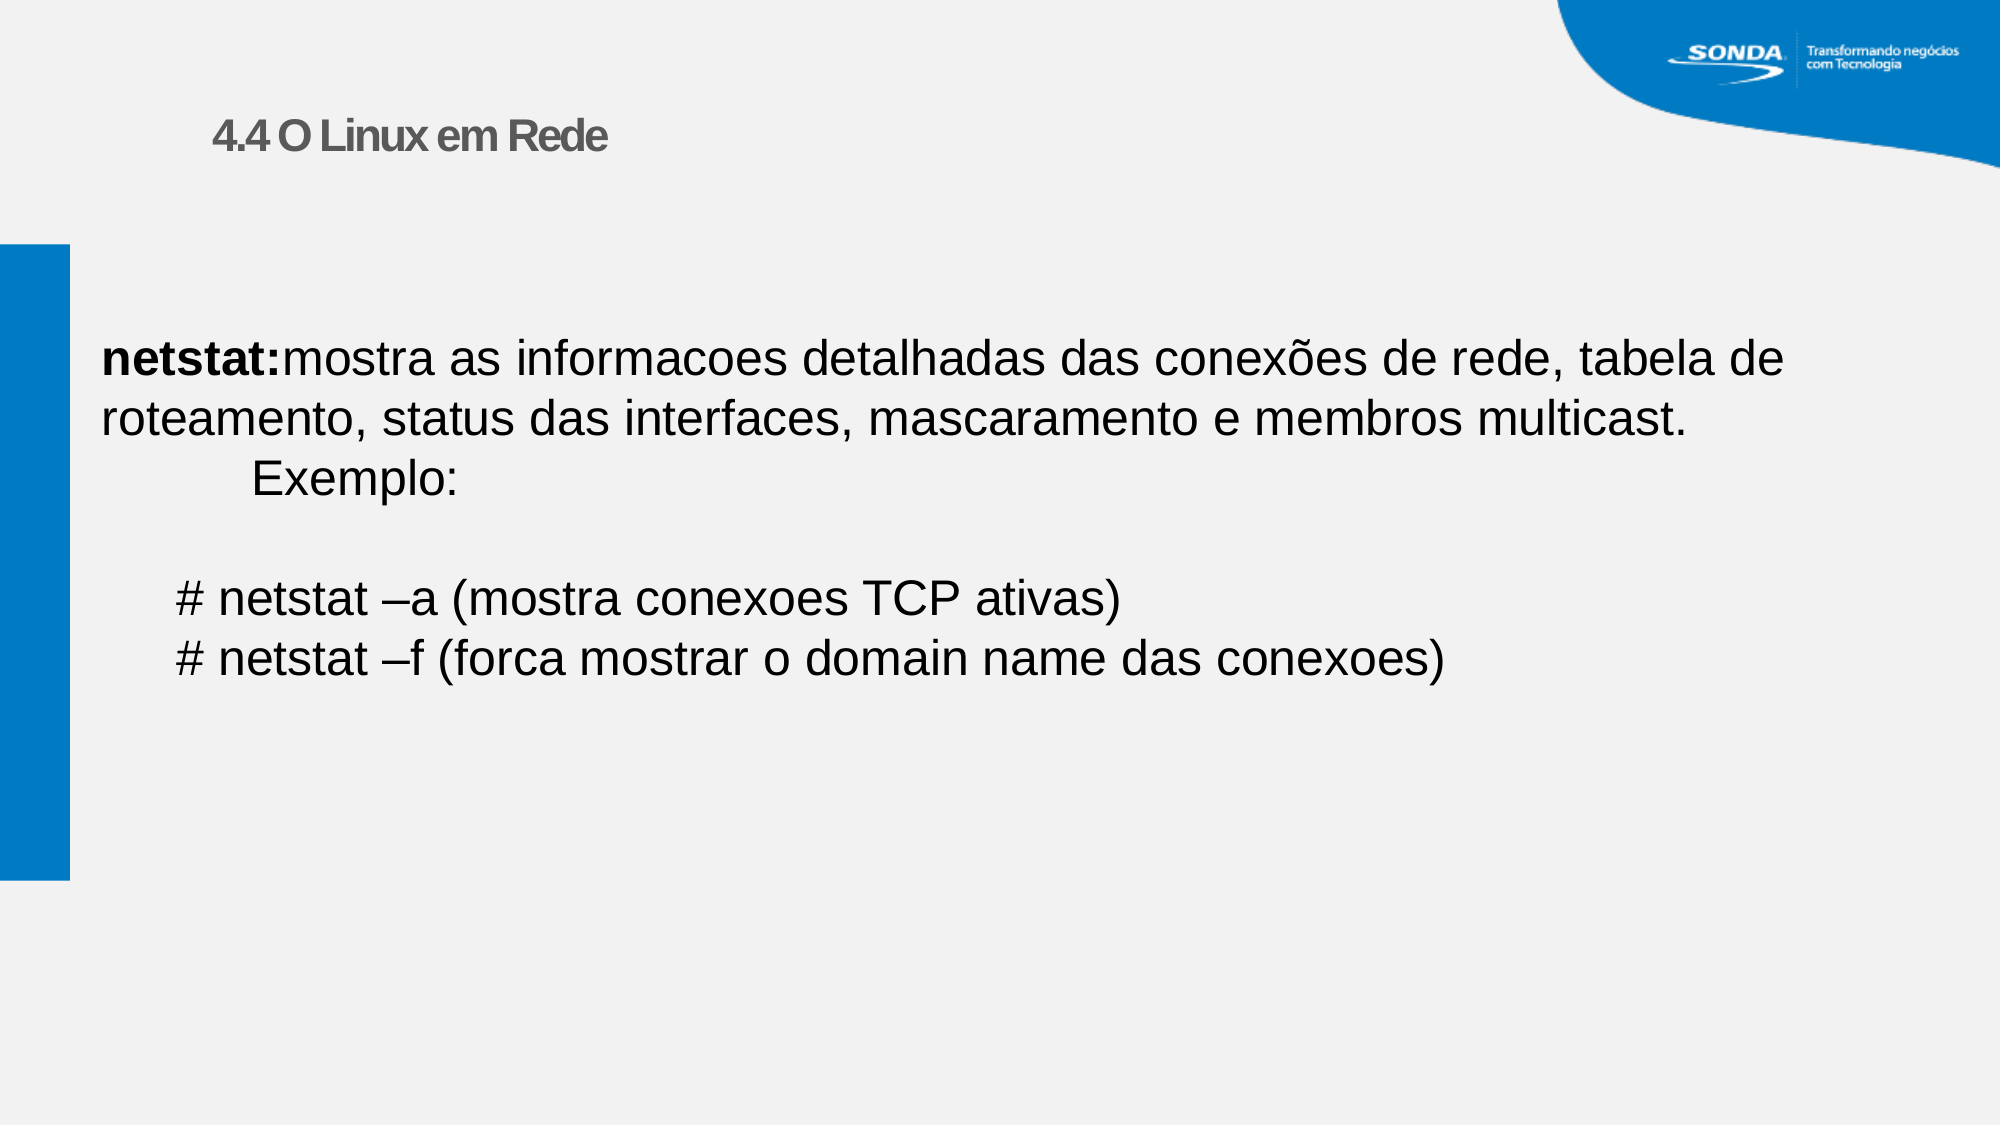

4.4 O Linux em Rede

netstat:mostra as informacoes detalhadas das conexões de rede, tabela de roteamento, status das interfaces, mascaramento e membros multicast.
	Exemplo:

# netstat –a (mostra conexoes TCP ativas)
# netstat –f (forca mostrar o domain name das conexoes)